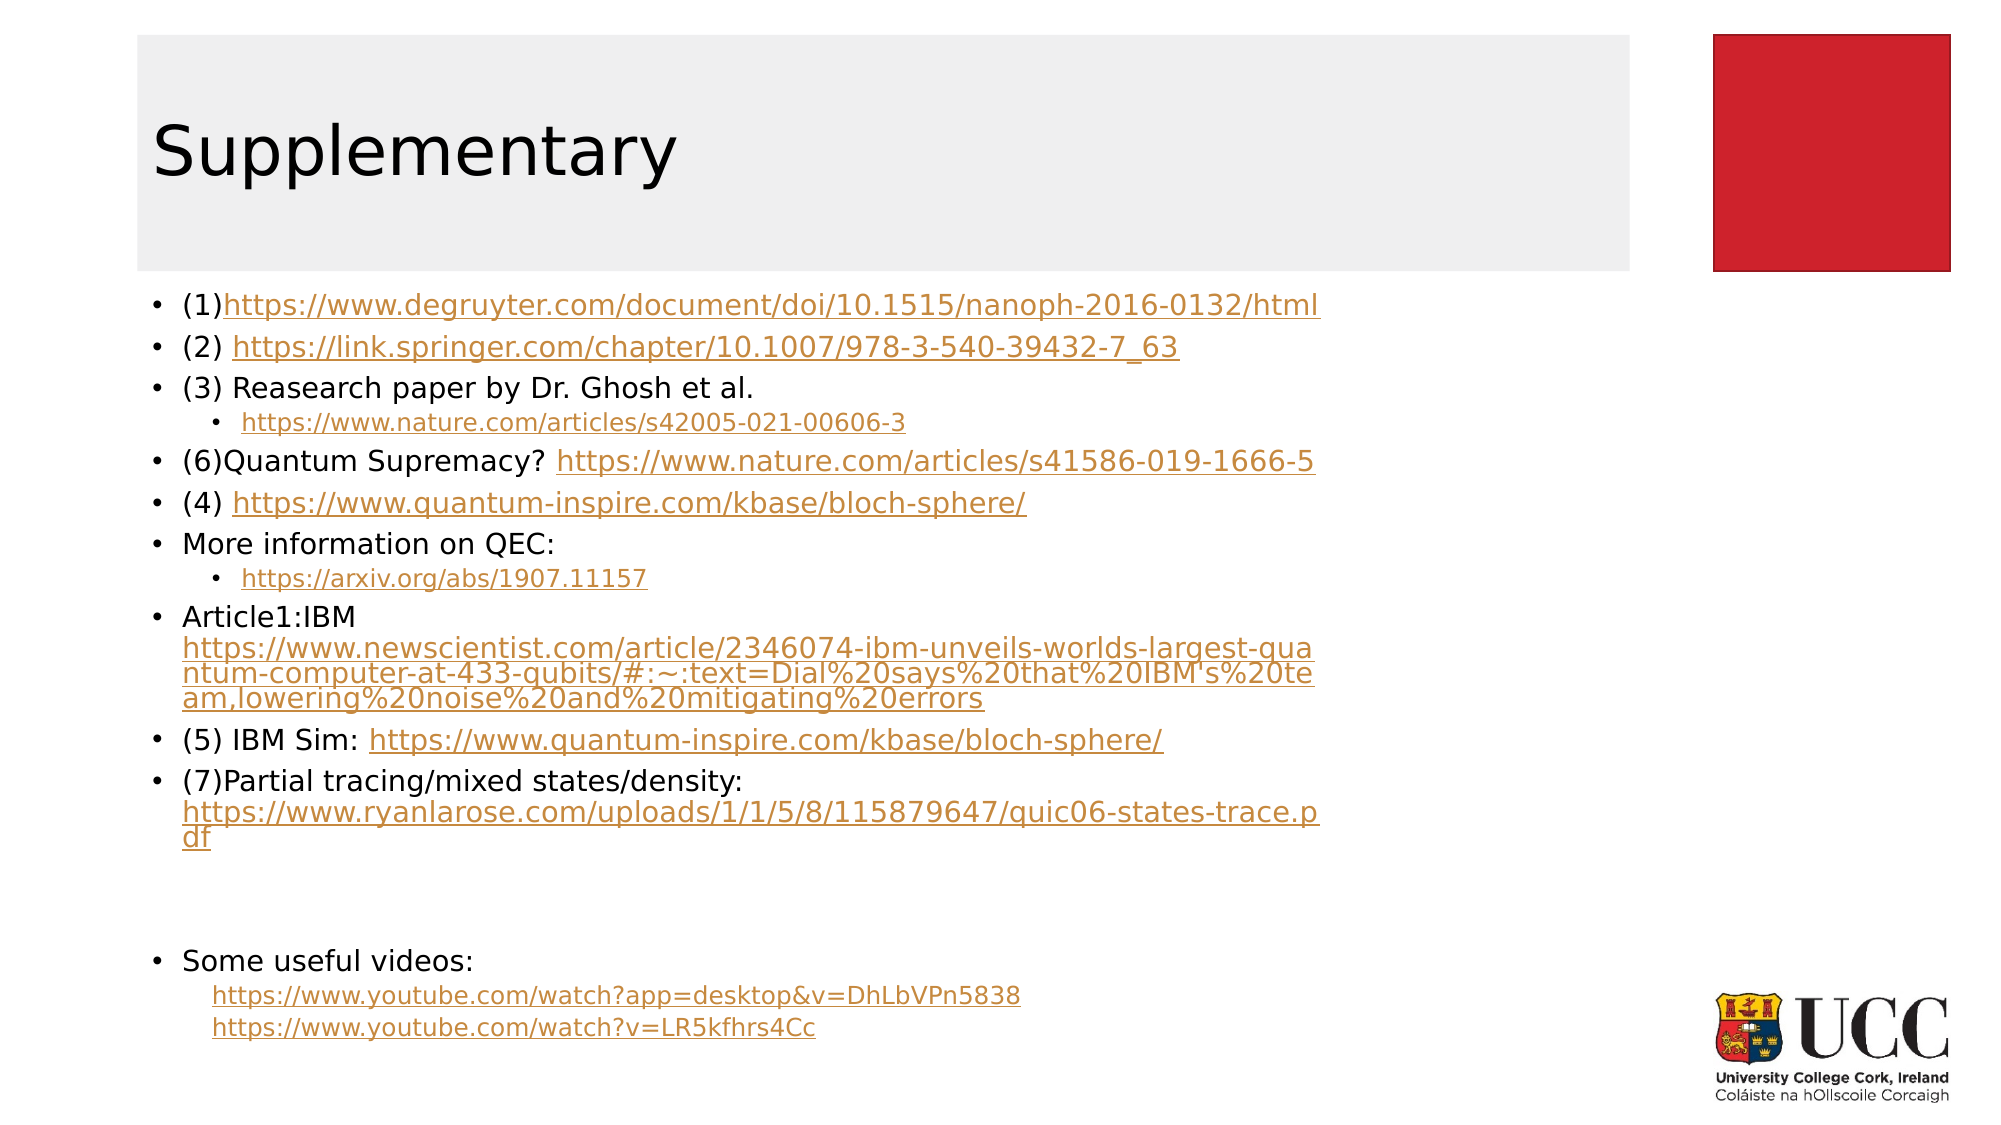

# Supplementary
(1)https://www.degruyter.com/document/doi/10.1515/nanoph-2016-0132/html
(2) https://link.springer.com/chapter/10.1007/978-3-540-39432-7_63
(3) Reasearch paper by Dr. Ghosh et al.
https://www.nature.com/articles/s42005-021-00606-3
(6)Quantum Supremacy? https://www.nature.com/articles/s41586-019-1666-5
(4) https://www.quantum-inspire.com/kbase/bloch-sphere/
More information on QEC:
https://arxiv.org/abs/1907.11157
Article1:IBM https://www.newscientist.com/article/2346074-ibm-unveils-worlds-largest-quantum-computer-at-433-qubits/#:~:text=Dial%20says%20that%20IBM's%20team,lowering%20noise%20and%20mitigating%20errors
(5) IBM Sim: https://www.quantum-inspire.com/kbase/bloch-sphere/
(7)Partial tracing/mixed states/density: https://www.ryanlarose.com/uploads/1/1/5/8/115879647/quic06-states-trace.pdf

Some useful videos:
https://www.youtube.com/watch?app=desktop&v=DhLbVPn5838
https://www.youtube.com/watch?v=LR5kfhrs4Cc